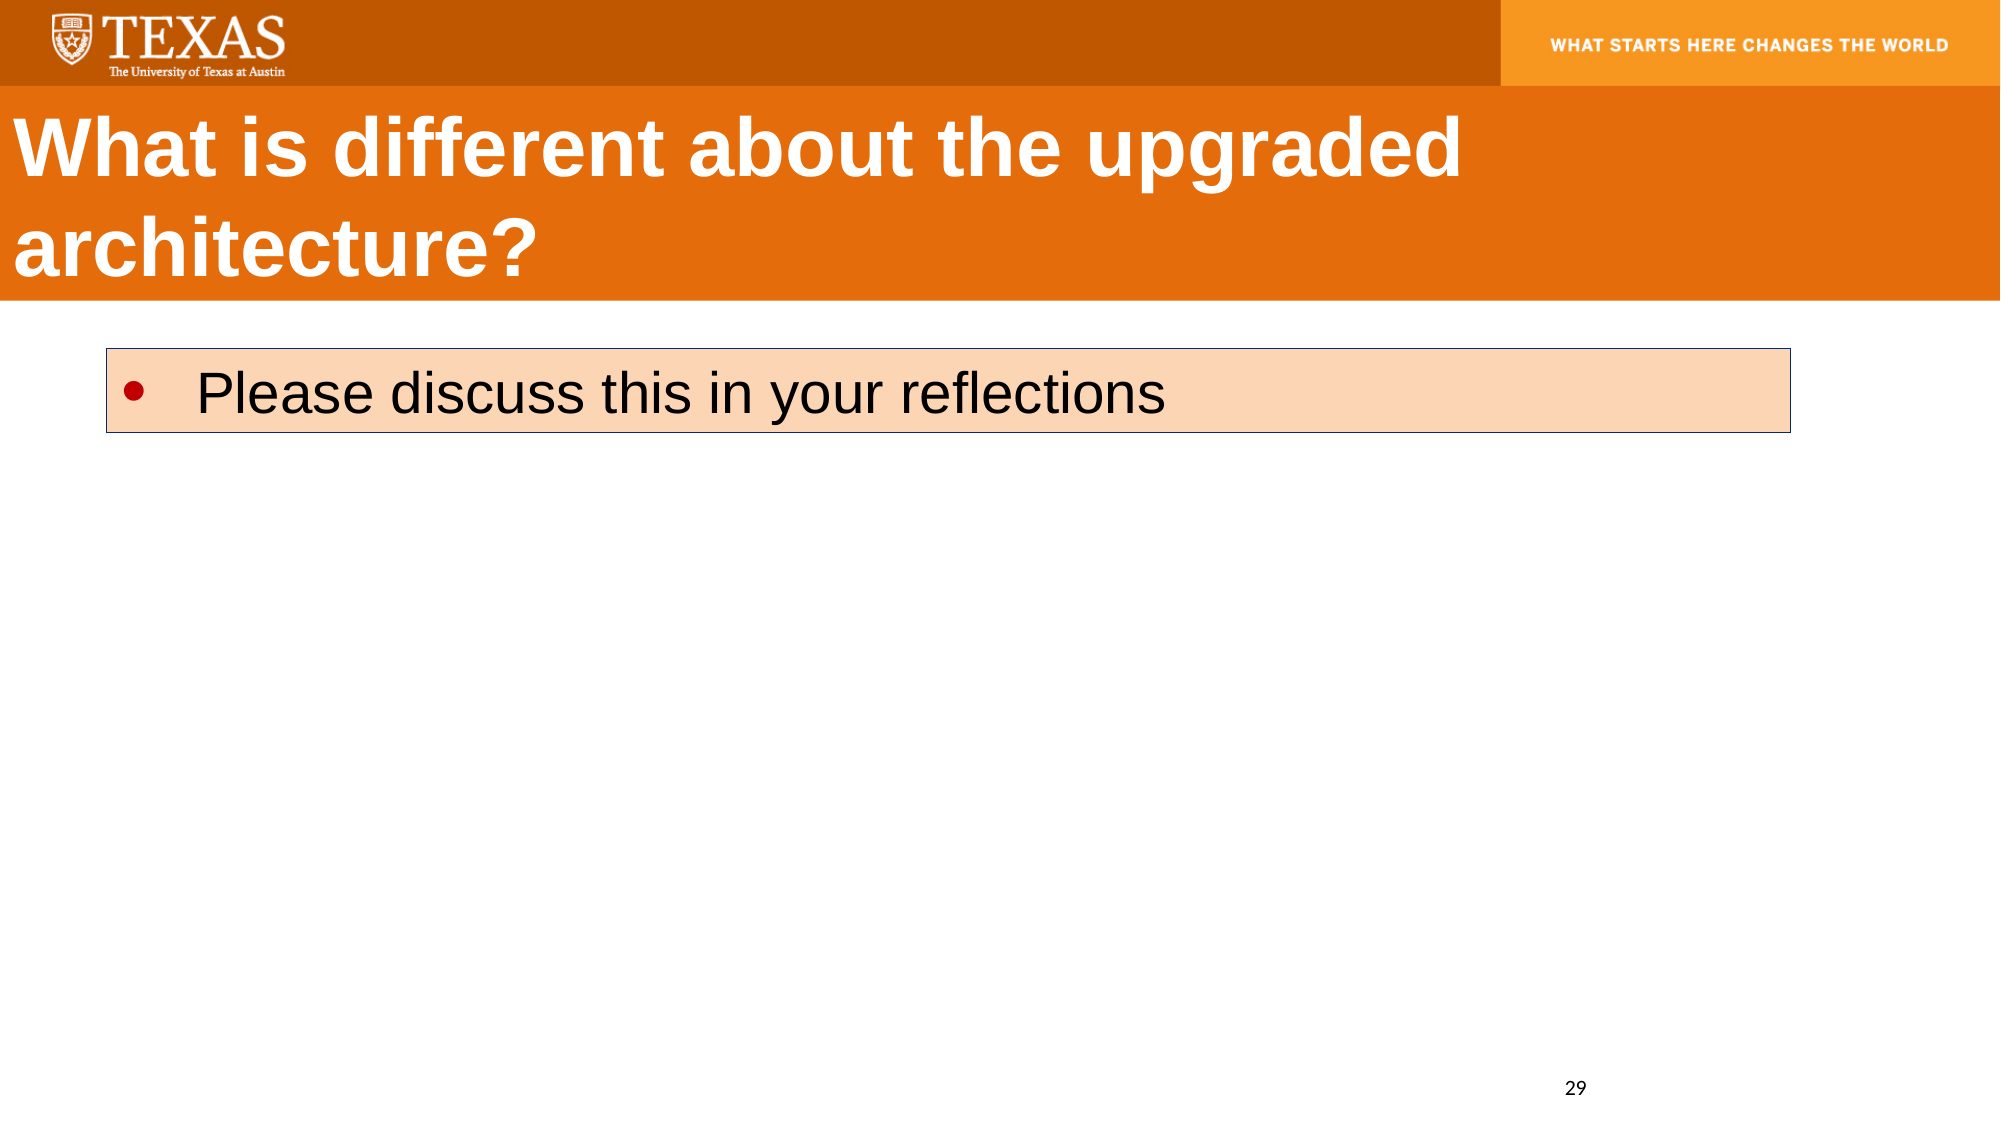

What is different about the upgraded architecture?

Please discuss this in your reflections
29